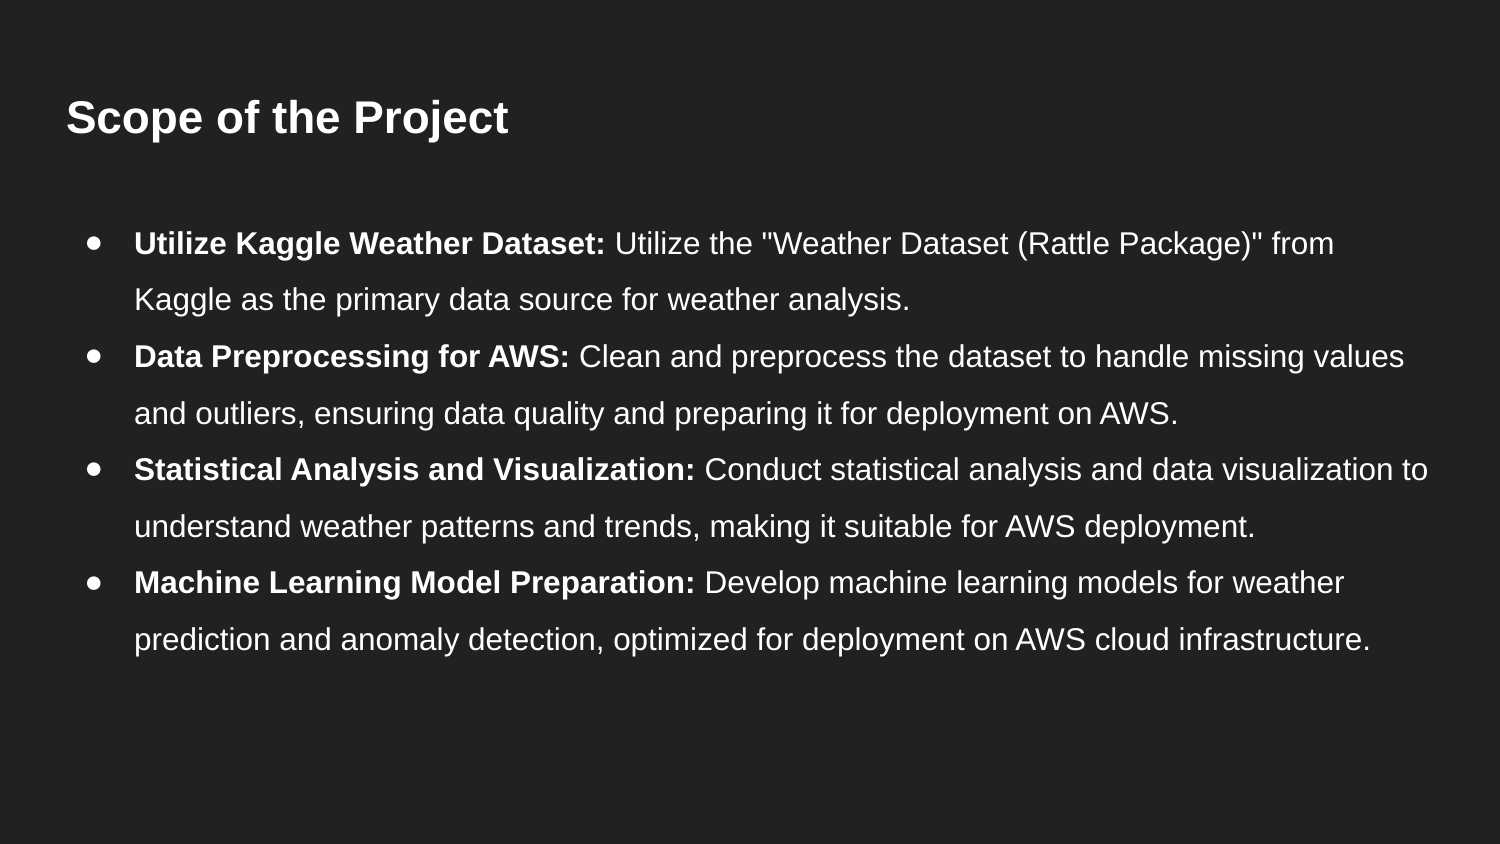

# Scope of the Project
Utilize Kaggle Weather Dataset: Utilize the "Weather Dataset (Rattle Package)" from Kaggle as the primary data source for weather analysis.
Data Preprocessing for AWS: Clean and preprocess the dataset to handle missing values and outliers, ensuring data quality and preparing it for deployment on AWS.
Statistical Analysis and Visualization: Conduct statistical analysis and data visualization to understand weather patterns and trends, making it suitable for AWS deployment.
Machine Learning Model Preparation: Develop machine learning models for weather prediction and anomaly detection, optimized for deployment on AWS cloud infrastructure.